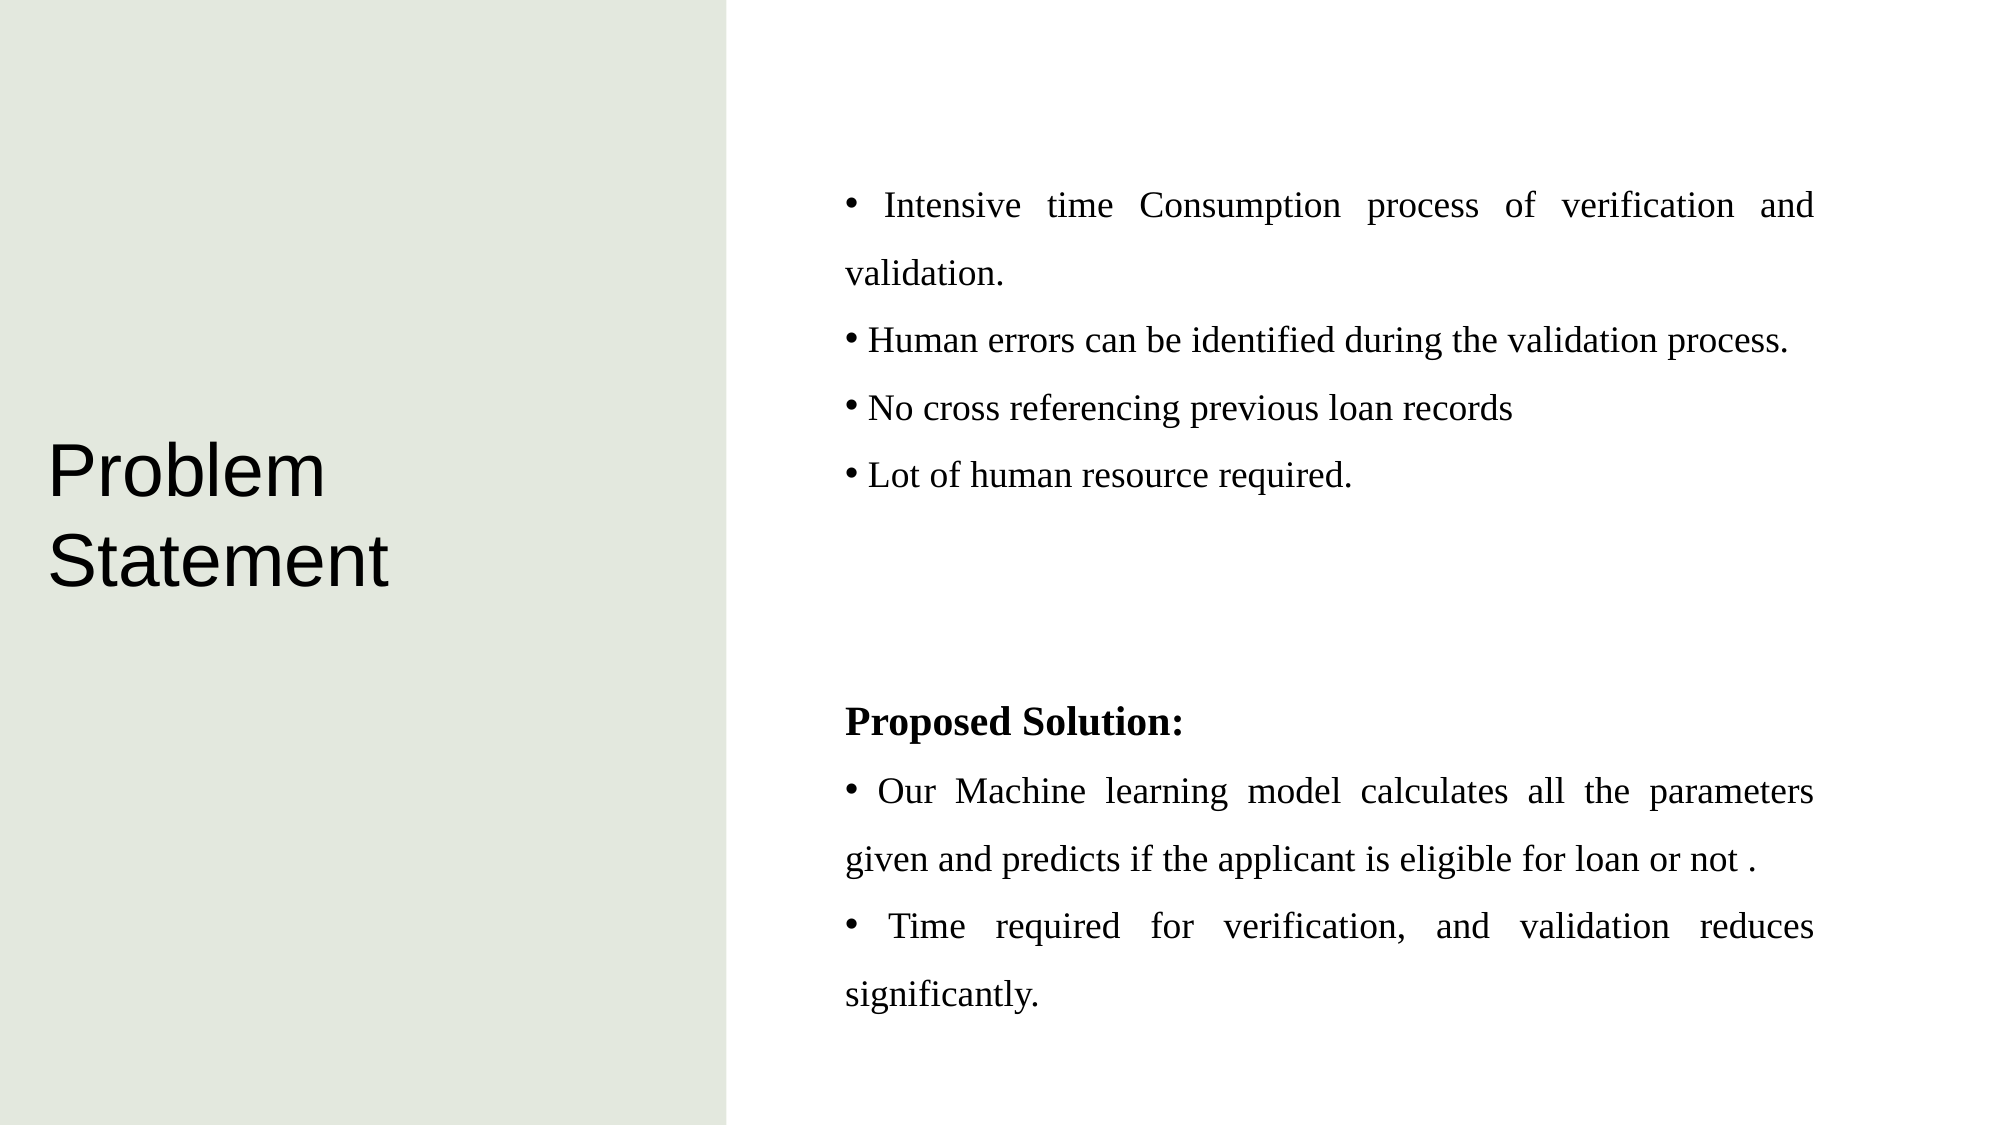

Intensive time Consumption process of verification and validation.
 Human errors can be identified during the validation process.
 No cross referencing previous loan records
 Lot of human resource required.
Problem Statement

Proposed Solution:
 Our Machine learning model calculates all the parameters given and predicts if the applicant is eligible for loan or not .
 Time required for verification, and validation reduces significantly.